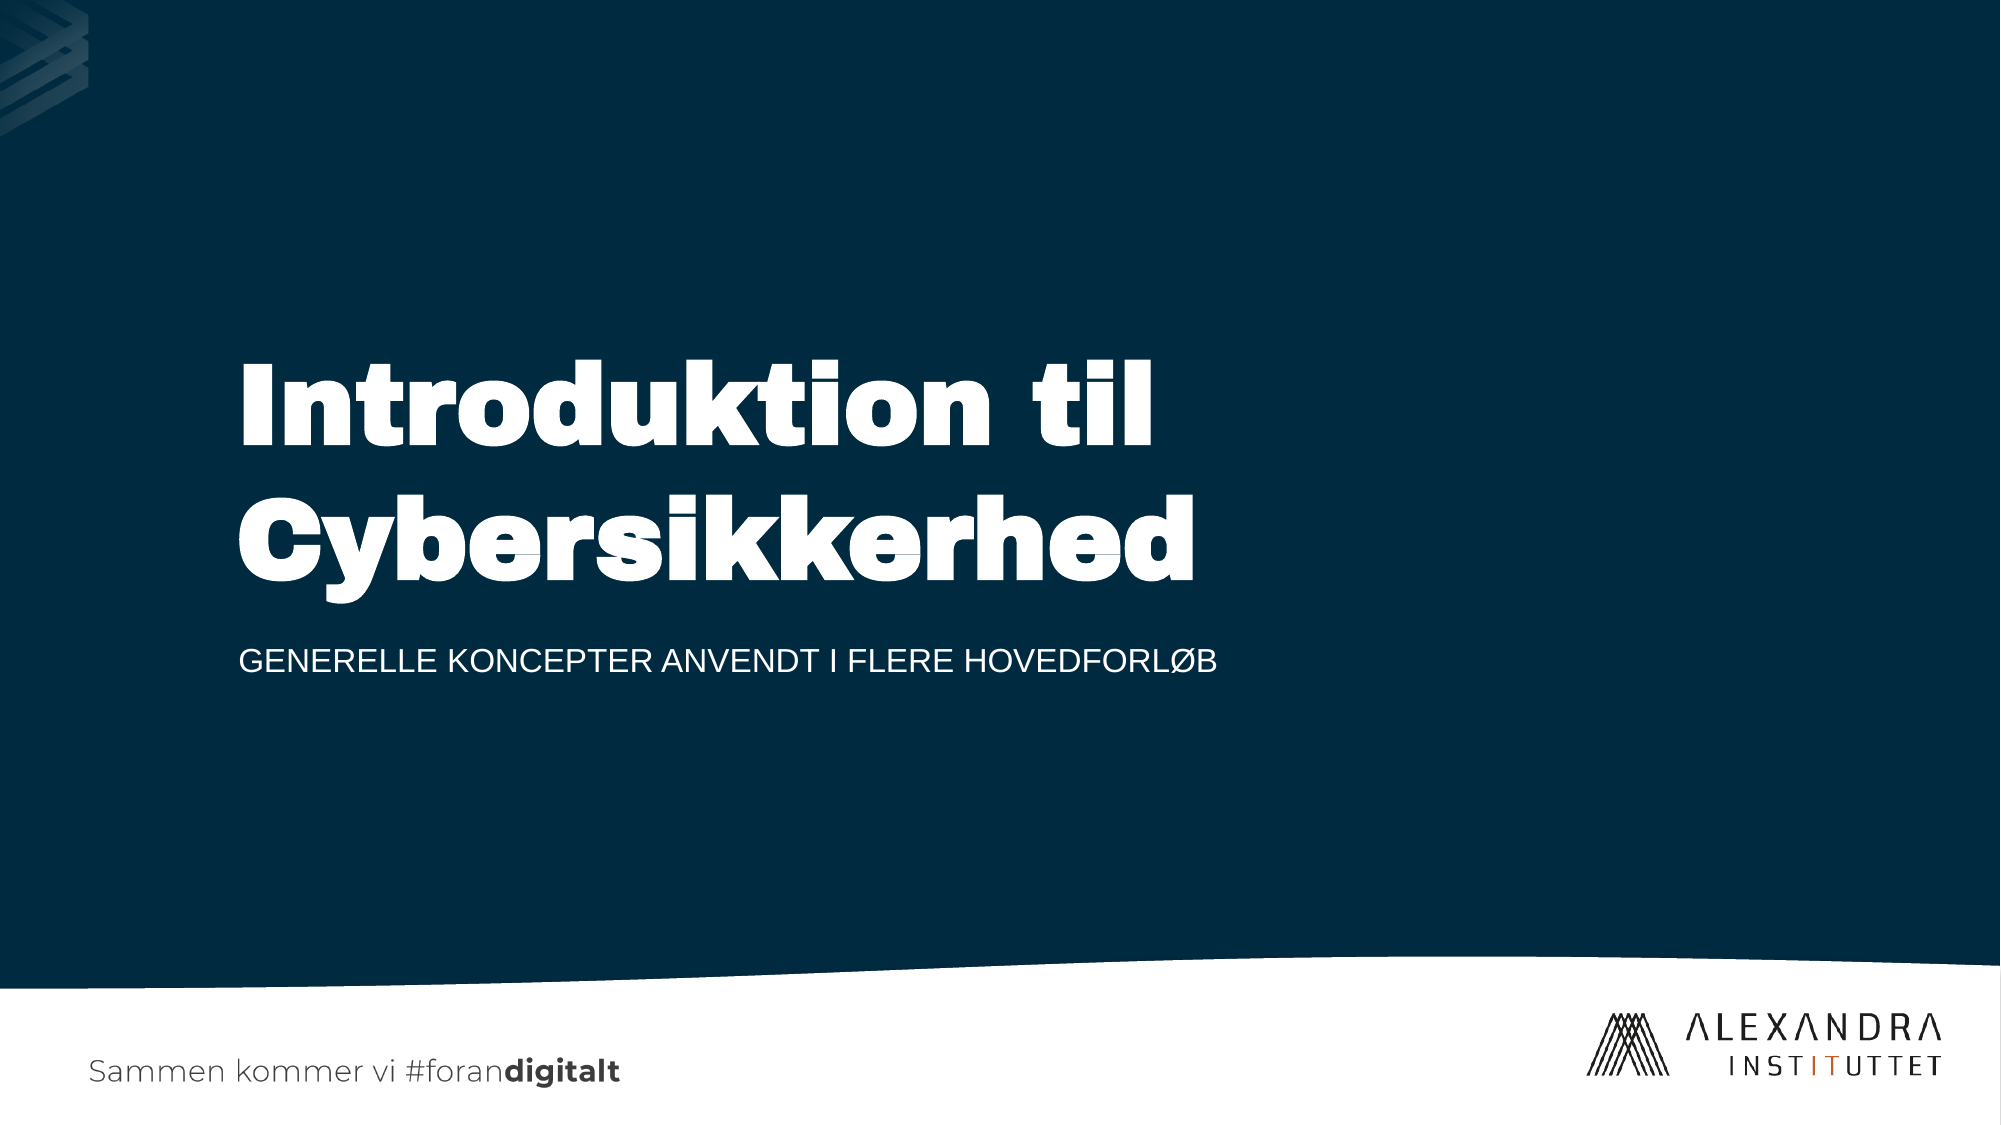

# Introduktion til Cybersikkerhed
Generelle koncepter anvendt I flere hovedforløb